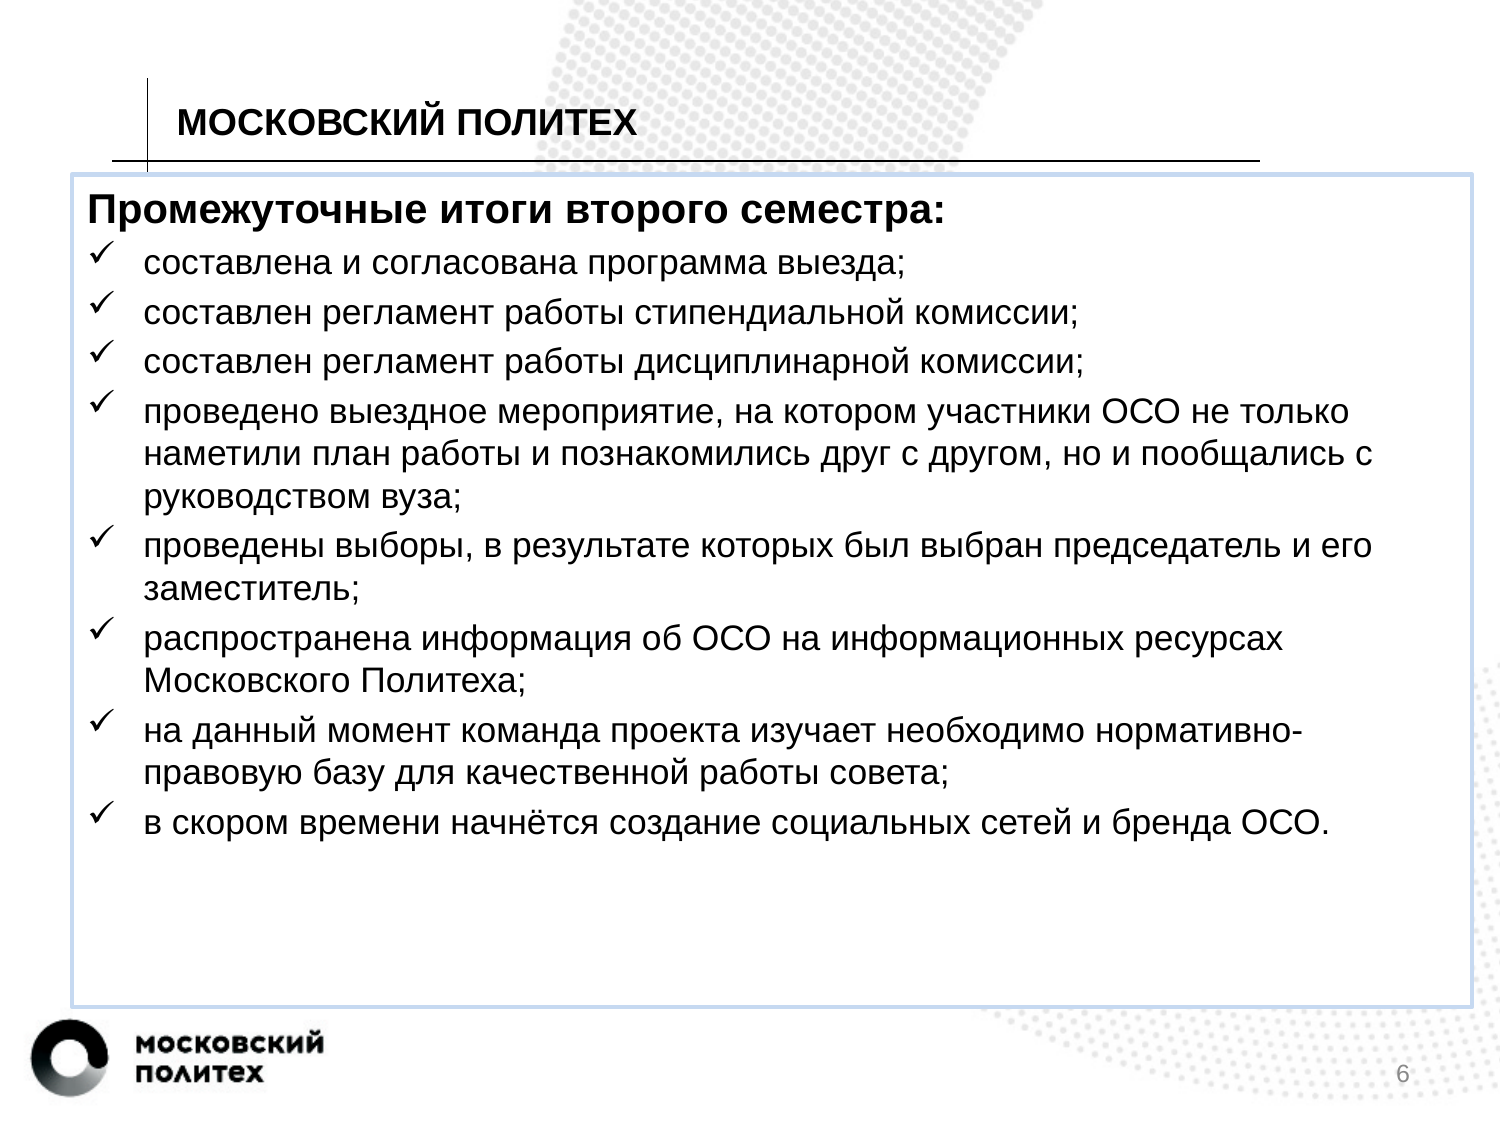

МОСКОВСКИЙ ПОЛИТЕХ

Промежуточные итоги второго семестра:
составлена и согласована программа выезда;
составлен регламент работы стипендиальной комиссии;
составлен регламент работы дисциплинарной комиссии;
проведено выездное мероприятие, на котором участники ОСО не только наметили план работы и познакомились друг с другом, но и пообщались с руководством вуза;
проведены выборы, в результате которых был выбран председатель и его заместитель;
распространена информация об ОСО на информационных ресурсах Московского Политеха;
на данный момент команда проекта изучает необходимо нормативно-правовую базу для качественной работы совета;
в скором времени начнётся создание социальных сетей и бренда ОСО.
6